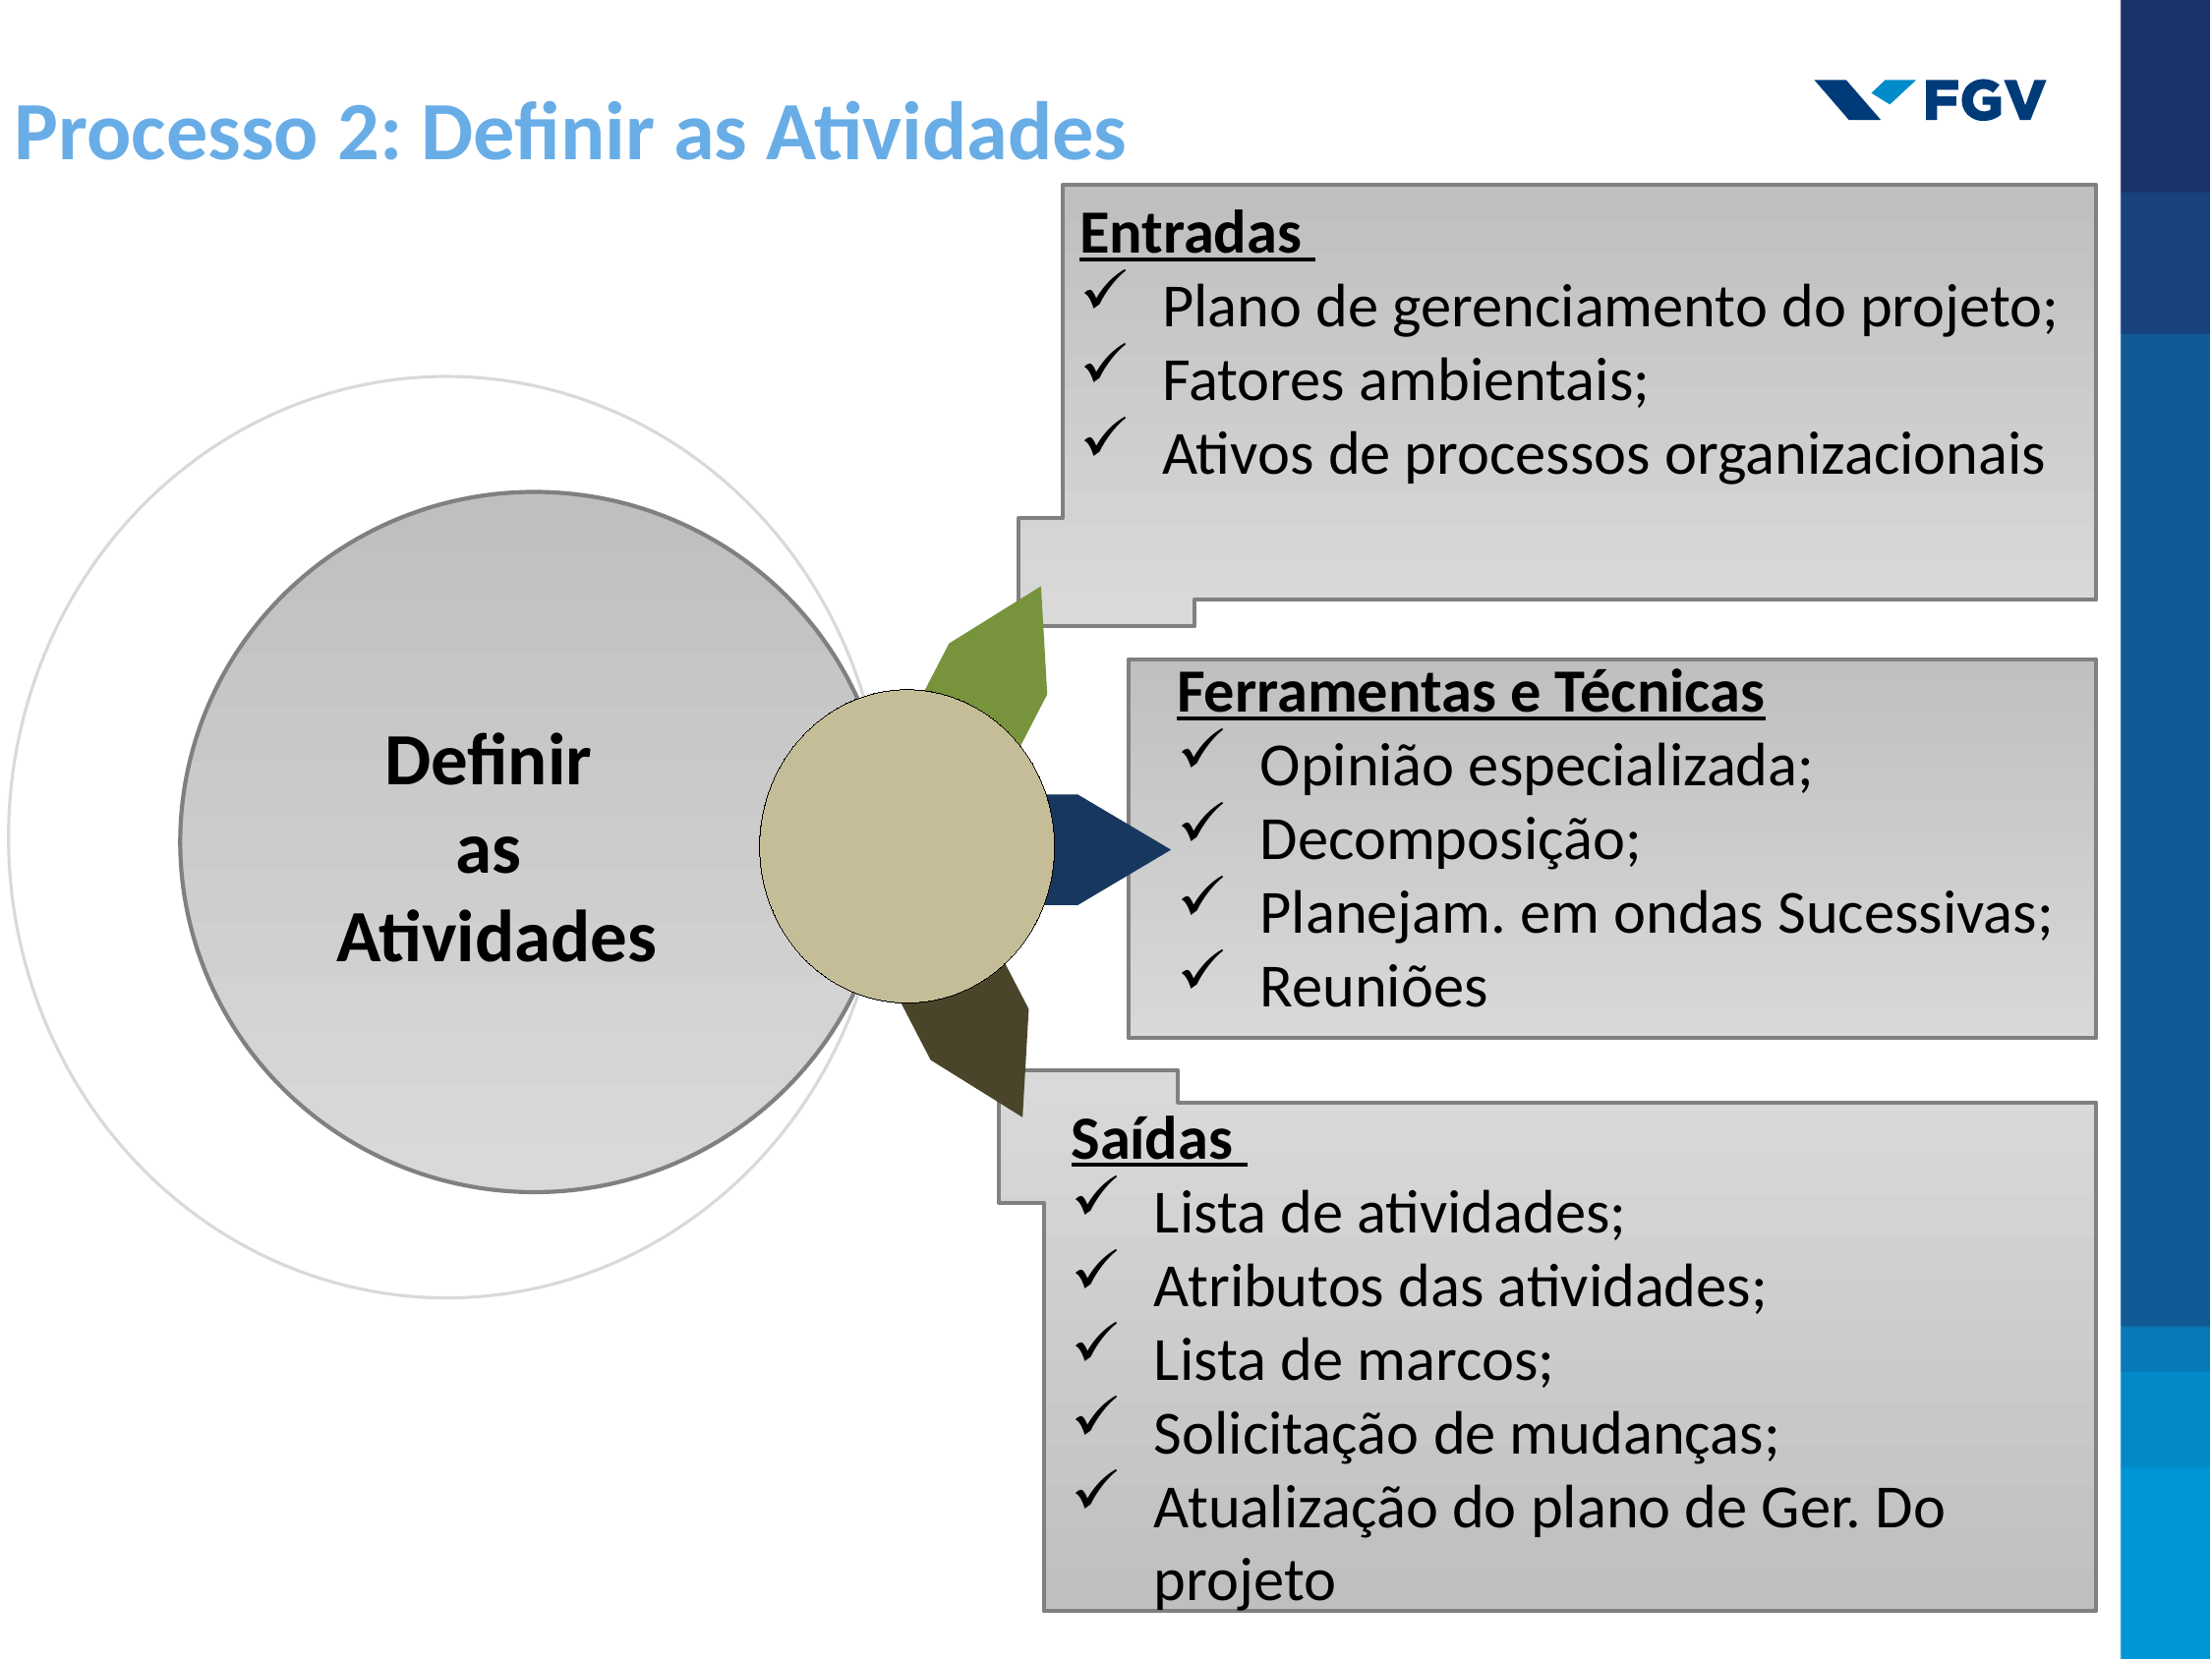

Processo 2: Definir as Atividades
Entradas
Plano de gerenciamento do projeto;
Fatores ambientais;
Ativos de processos organizacionais

Ferramentas e Técnicas
Opinião especializada;
Decomposição;
Planejam. em ondas Sucessivas;
Reuniões

Definir
as
Atividades

Saídas
Lista de atividades;
Atributos das atividades;
Lista de marcos;
Solicitação de mudanças;
Atualização do plano de Ger. Do projeto